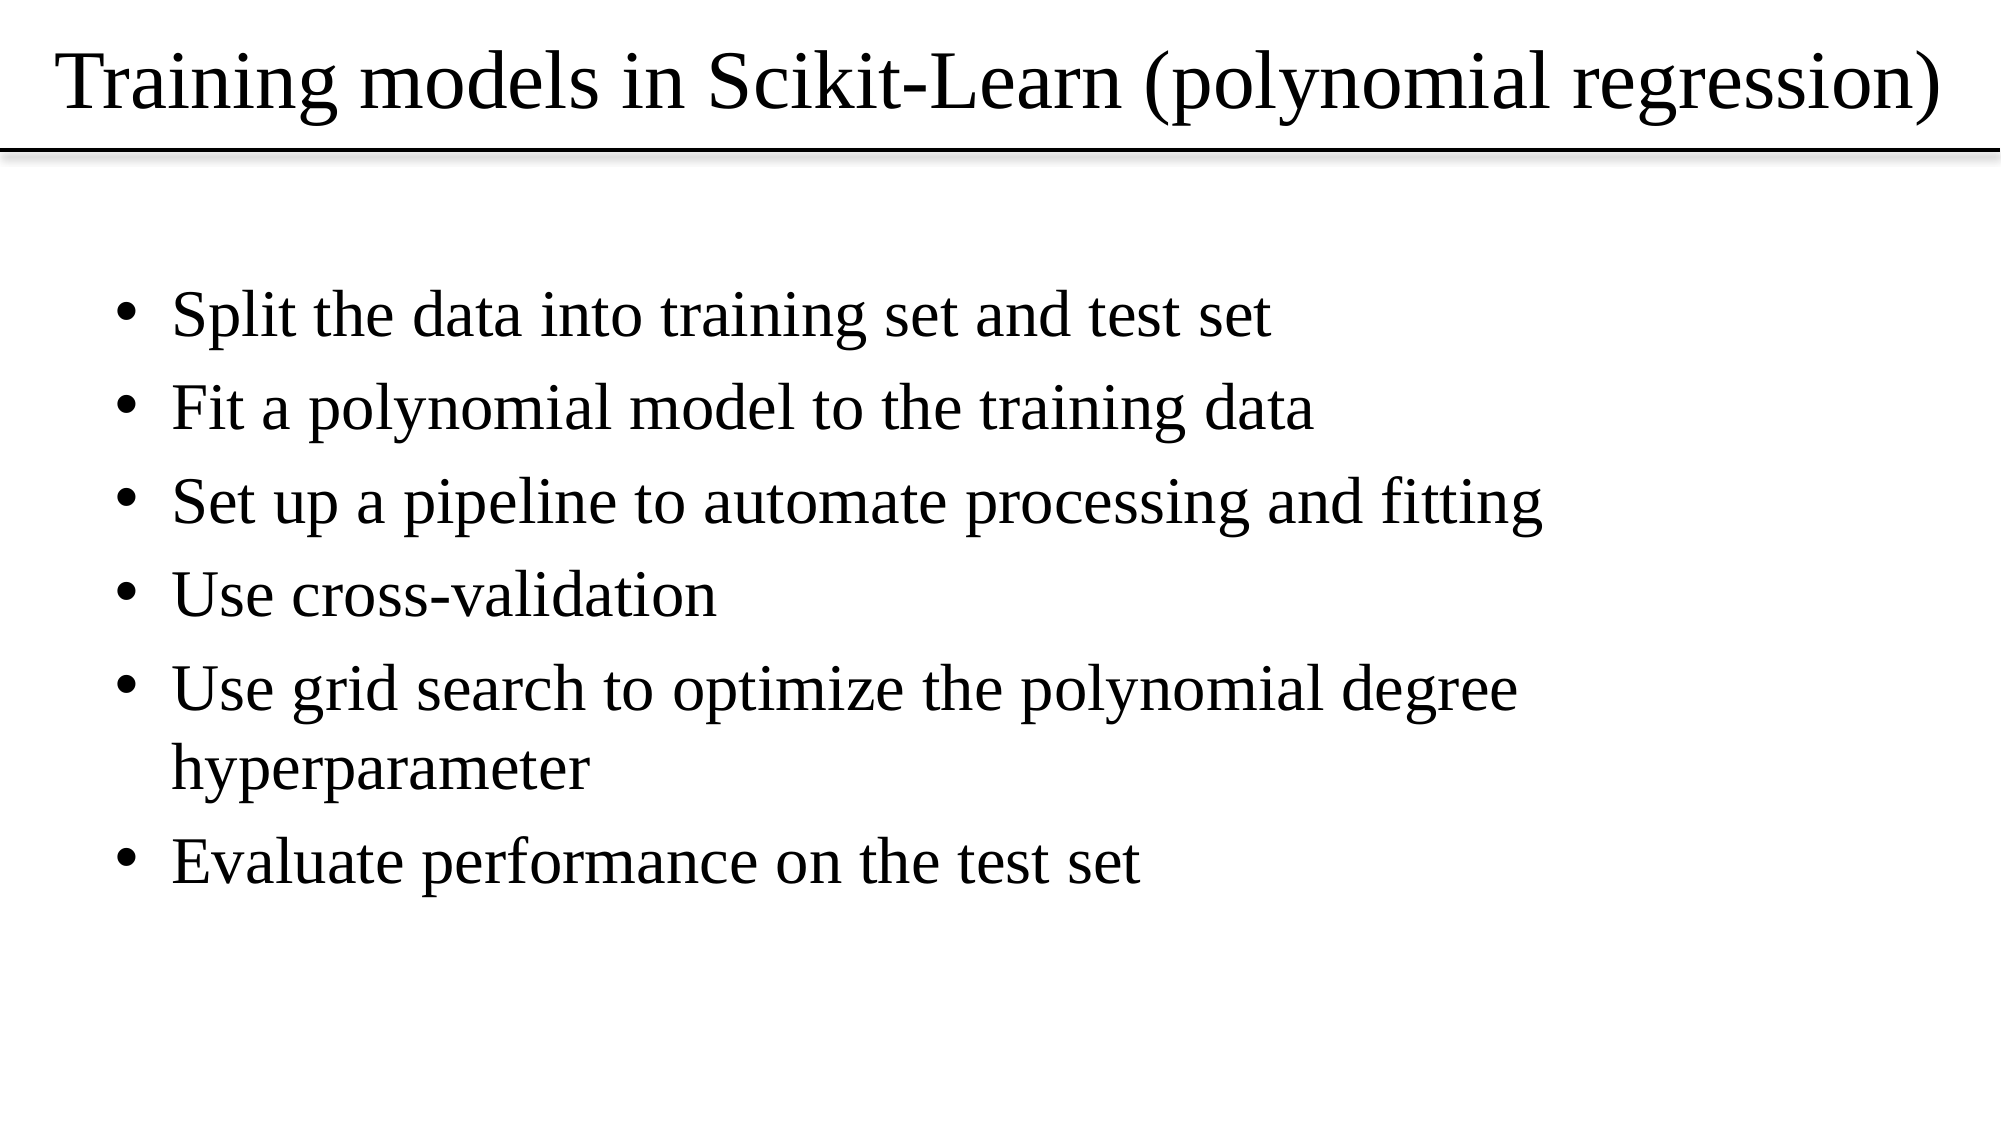

# Training models in Scikit-Learn (polynomial regression)
Split the data into training set and test set
Fit a polynomial model to the training data
Set up a pipeline to automate processing and fitting
Use cross-validation
Use grid search to optimize the polynomial degree hyperparameter
Evaluate performance on the test set